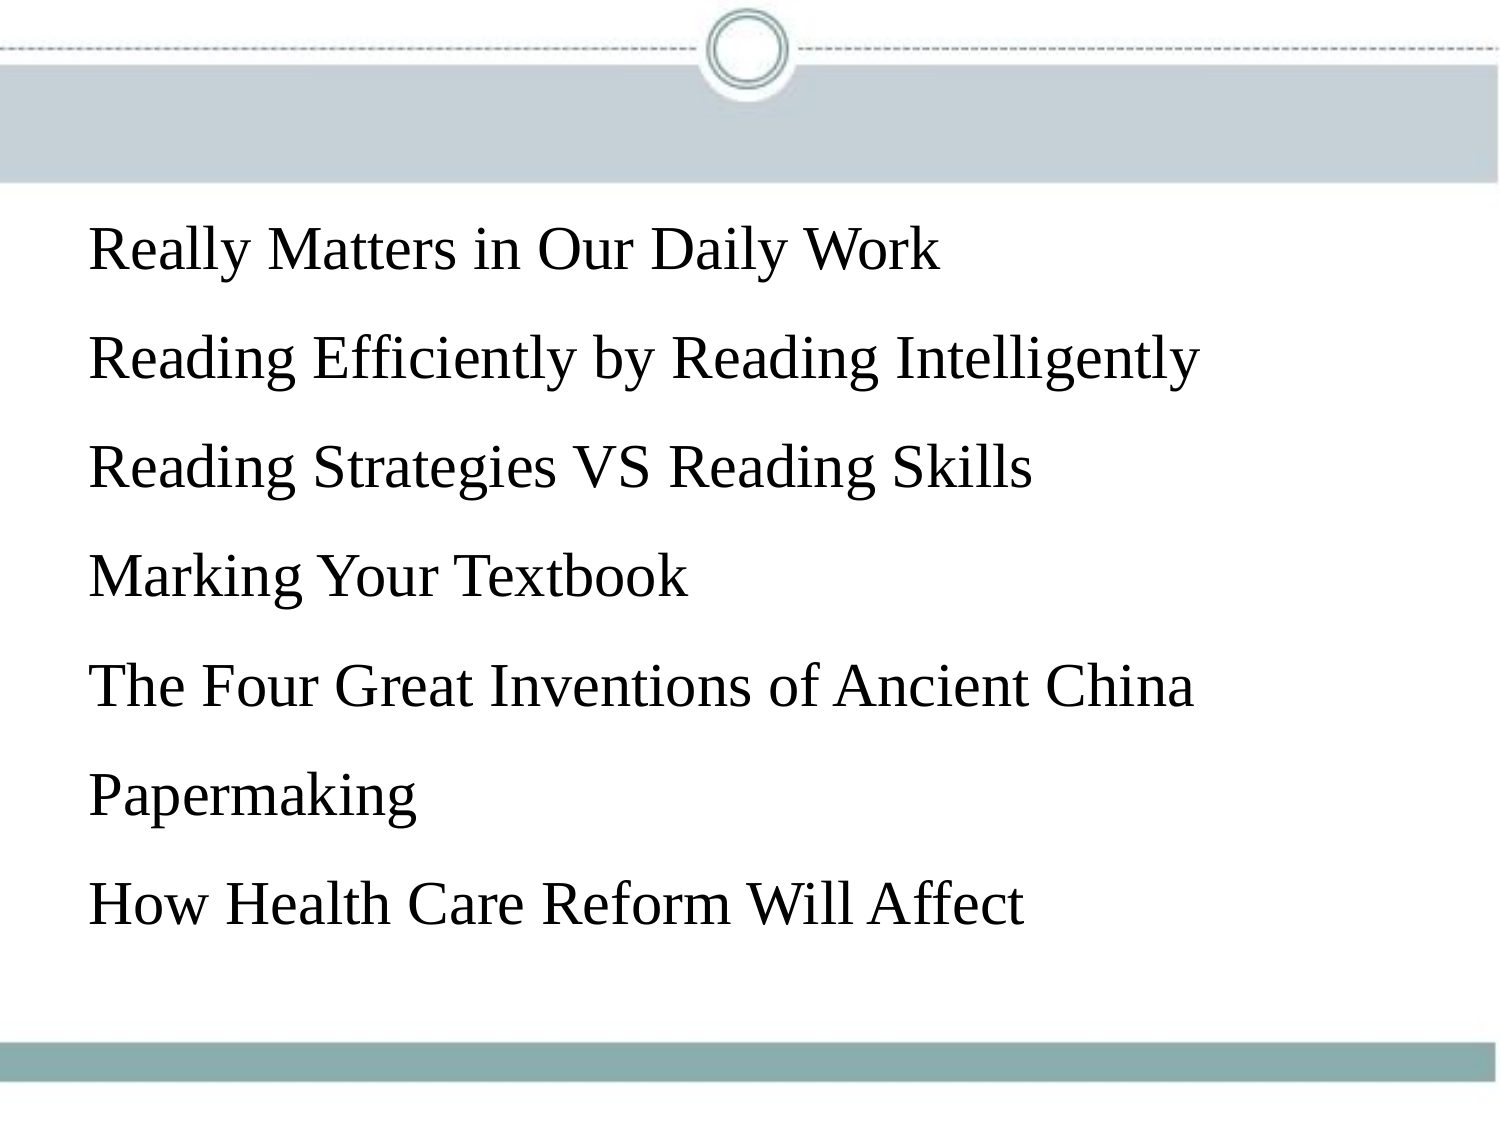

Really Matters in Our Daily Work
Reading Efficiently by Reading Intelligently
Reading Strategies VS Reading Skills
Marking Your Textbook
The Four Great Inventions of Ancient China
Papermaking
How Health Care Reform Will Affect